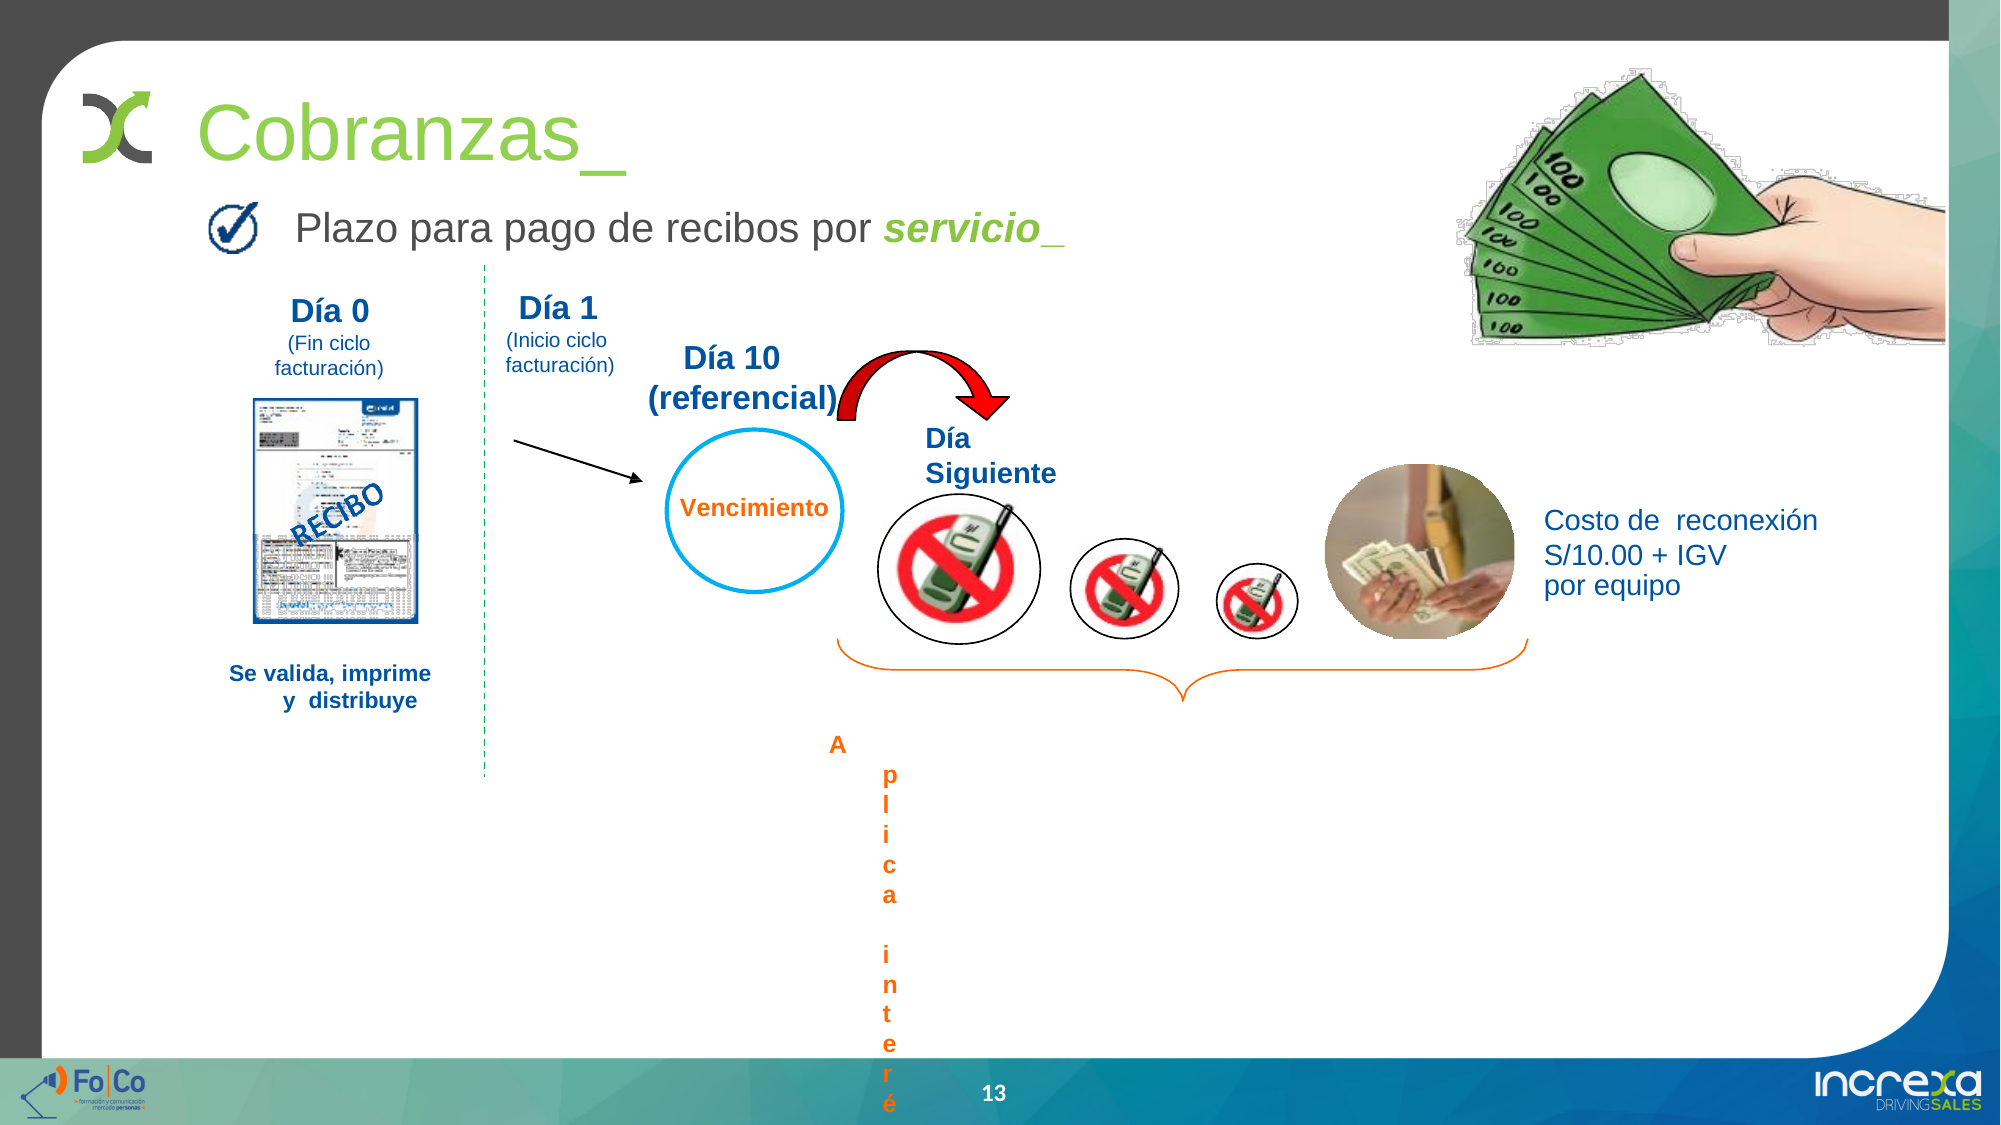

# Cobranzas_
Plazo para pago de recibos por servicio_

Día 1
(Inicio ciclo  facturación)
Día 0
(Fin ciclo  facturación)
Día 10  (referencial)

Día  Siguiente

Vencimiento

Costo de  reconexión  S/10.00 + IGV
por equipo

Se valida, imprime y  distribuye
Aplica interés (se factura en el próximo recibo)

Existe un cronograma semestral ya establecido para las fechas de vencimiento, considerando
feriados y fines de semana.  Las fechas reales pueden moverse.
“El pago debe efectuarse antes o máximo el mismo día del vencimiento”
Restringido, no existe acuerdos de pago, es OBLIGACIÓN contractual pagar a tiempo.
13